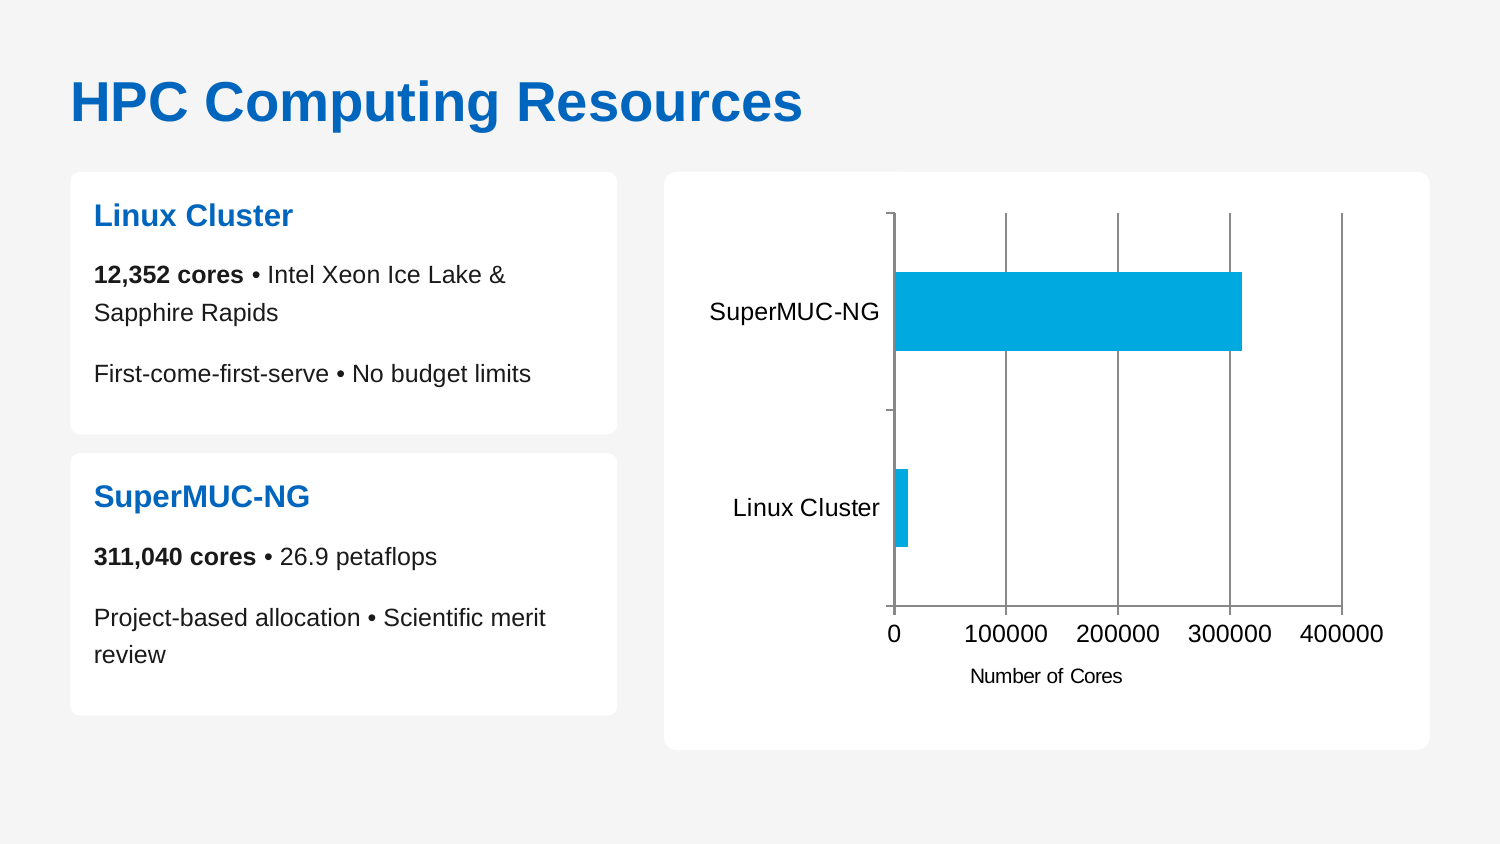

HPC Computing Resources

Linux Cluster

### Chart

| Category | Compute Cores |
|---|---|
| Linux Cluster | 12352.0 |
| SuperMUC-NG | 311040.0 |
12,352 cores • Intel Xeon Ice Lake & Sapphire Rapids
First-come-first-serve • No budget limits

SuperMUC-NG
311,040 cores • 26.9 petaflops
Project-based allocation • Scientific merit review